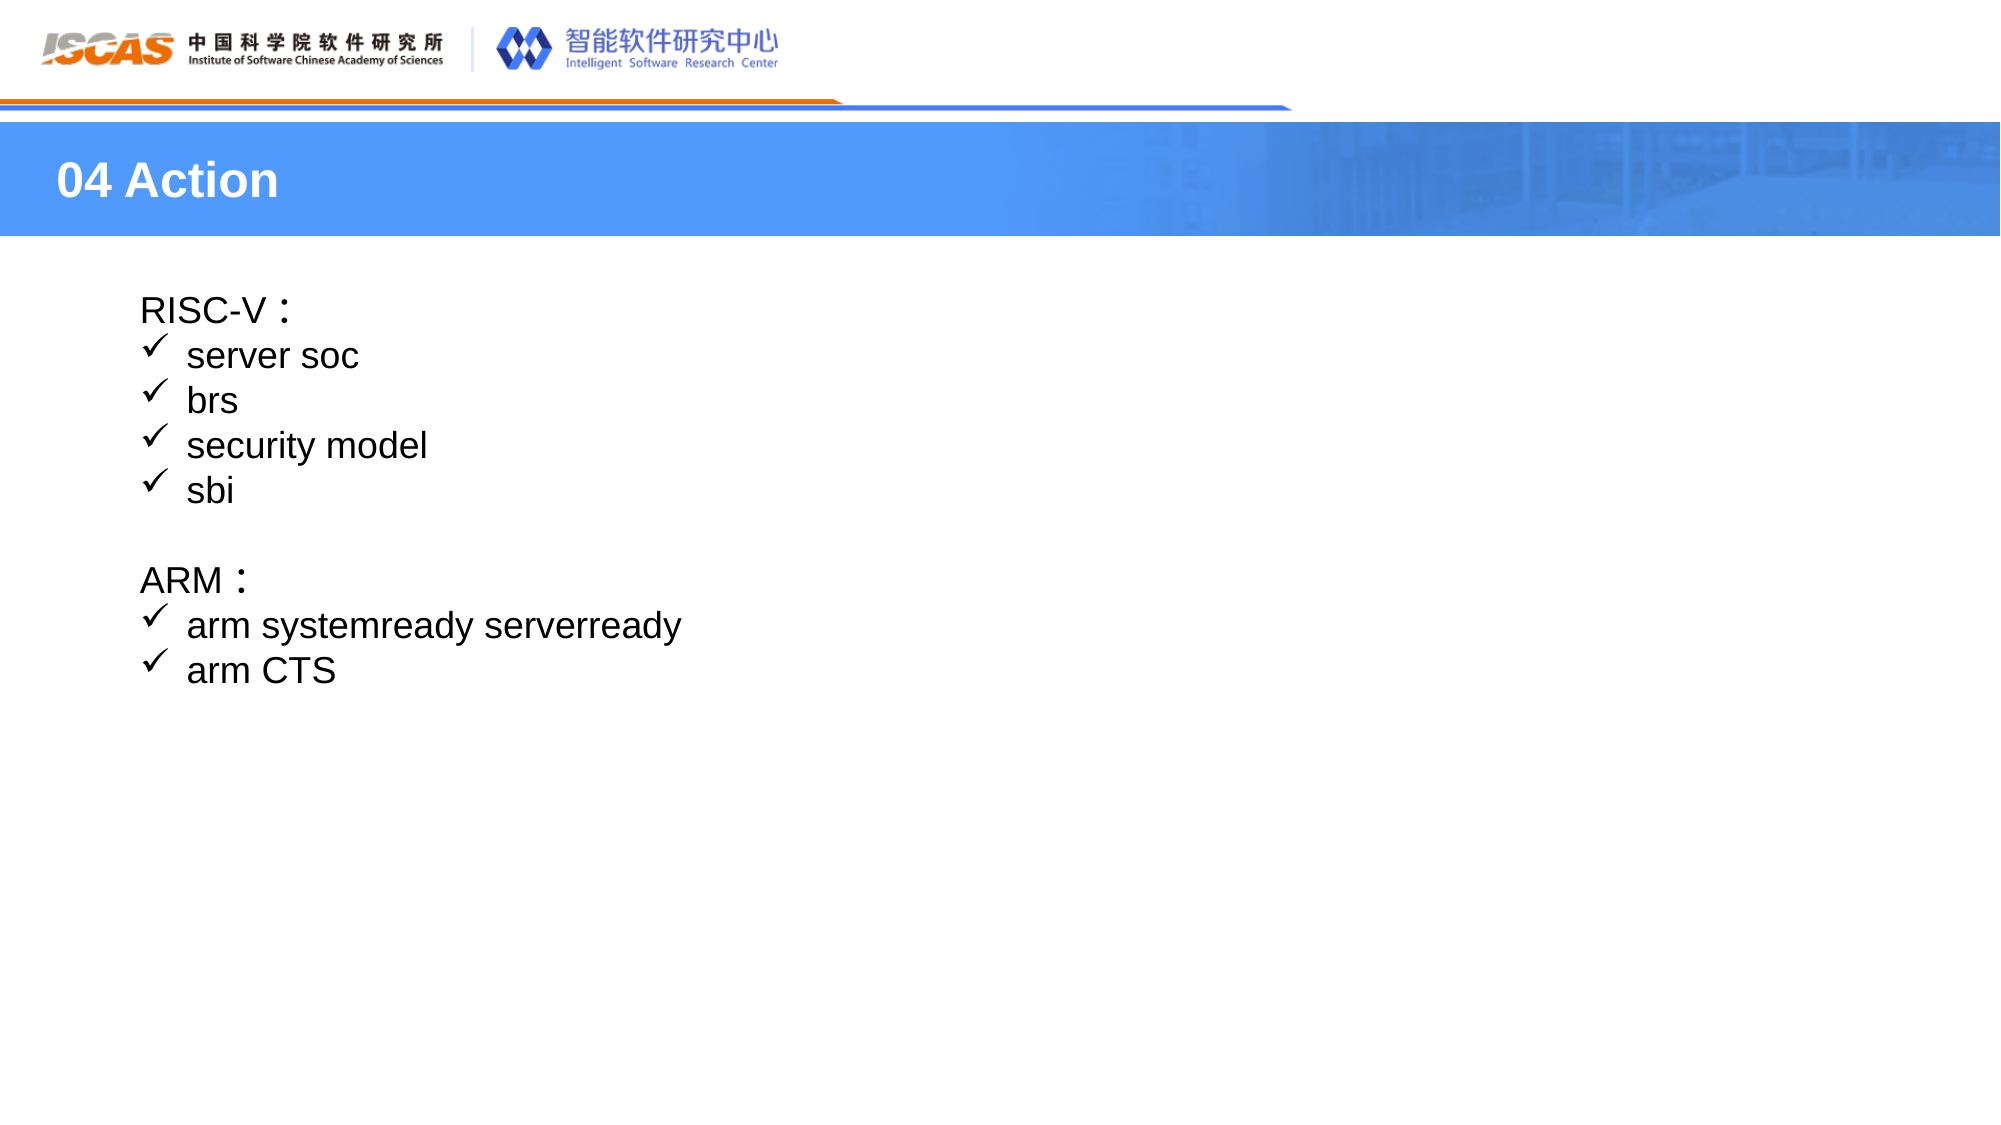

04 Action
RISC-V：
server soc
brs
security model
sbi

ARM：
arm systemready serverready
arm CTS